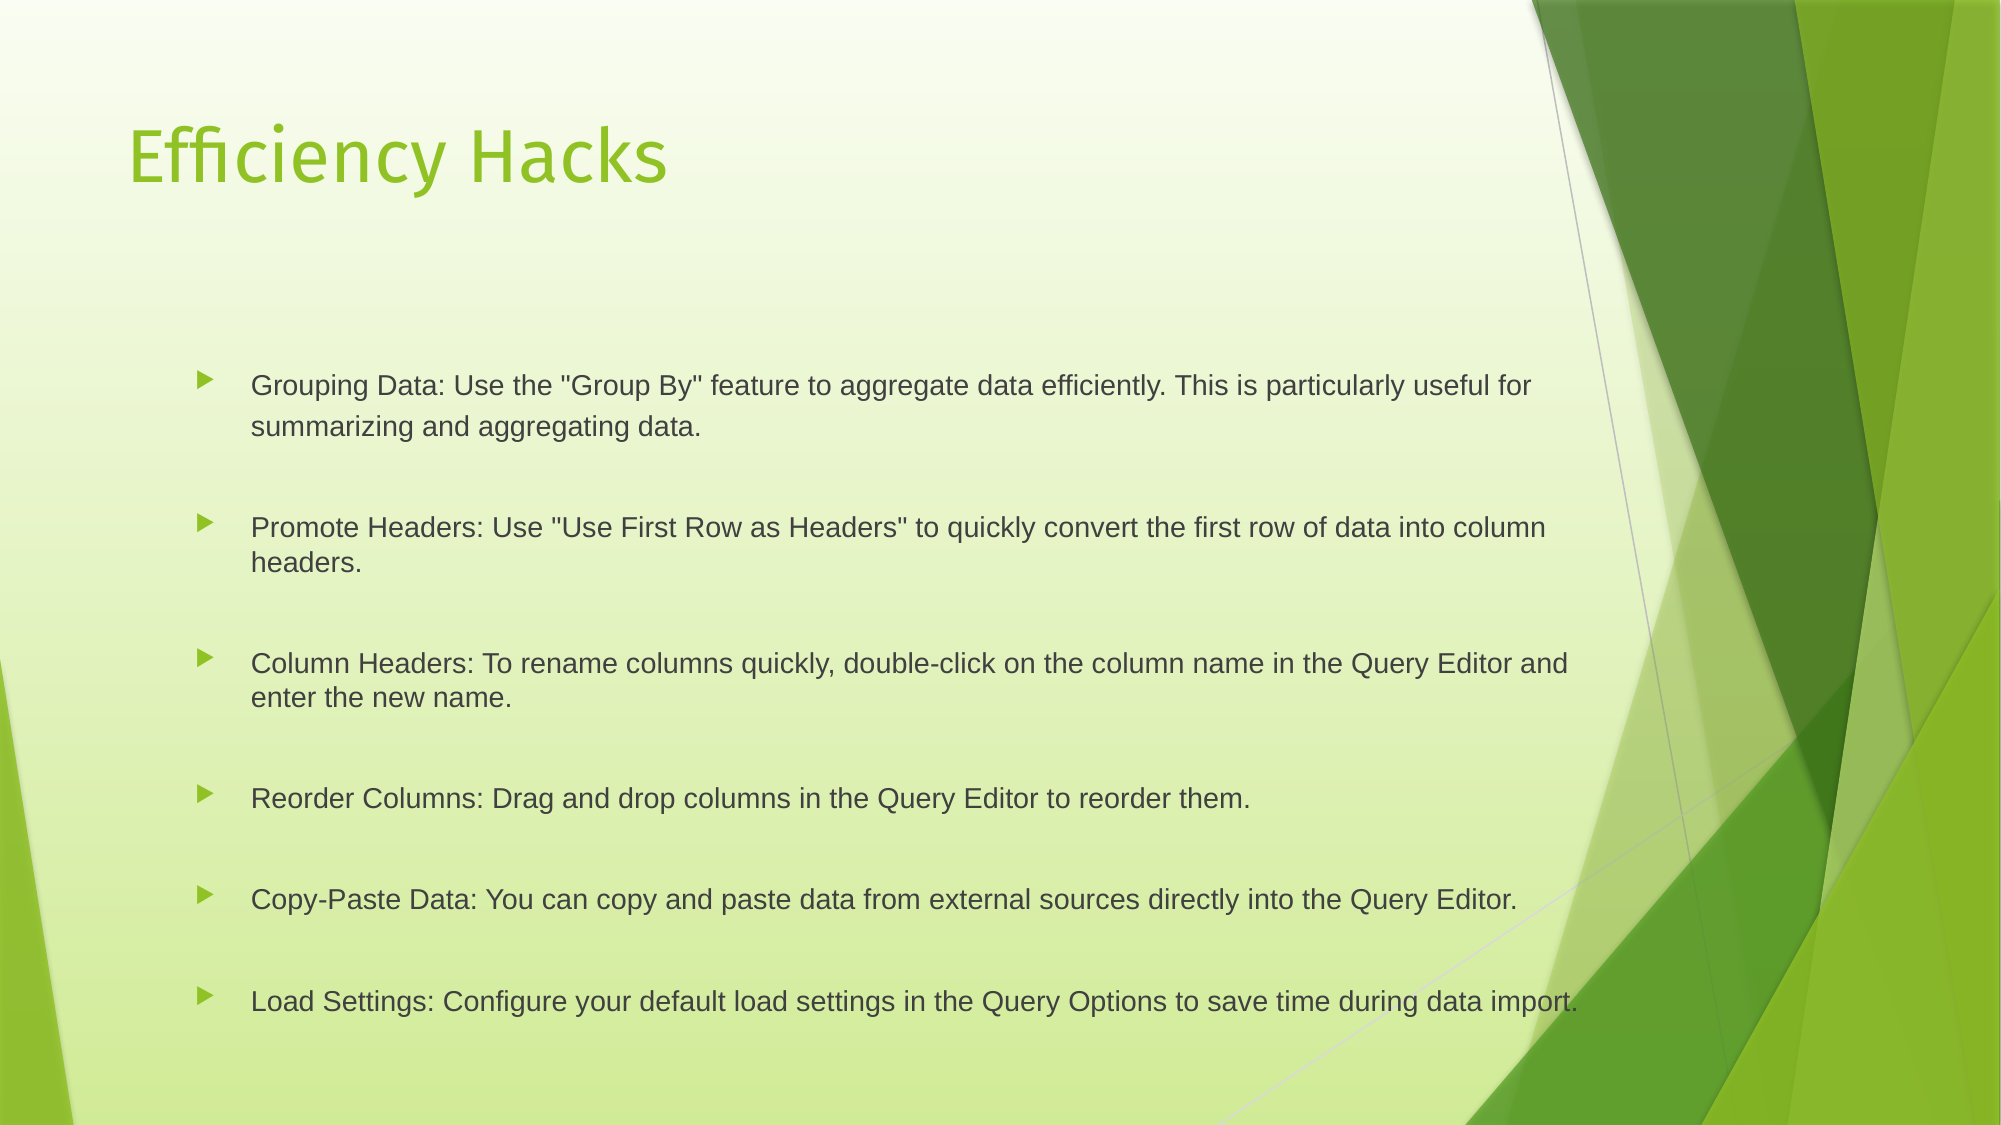

# Efficiency Hacks
Grouping Data: Use the "Group By" feature to aggregate data efficiently. This is particularly useful for summarizing and aggregating data.

Promote Headers: Use "Use First Row as Headers" to quickly convert the first row of data into column headers.

Column Headers: To rename columns quickly, double-click on the column name in the Query Editor and enter the new name.

Reorder Columns: Drag and drop columns in the Query Editor to reorder them.

Copy-Paste Data: You can copy and paste data from external sources directly into the Query Editor.

Load Settings: Configure your default load settings in the Query Options to save time during data import.